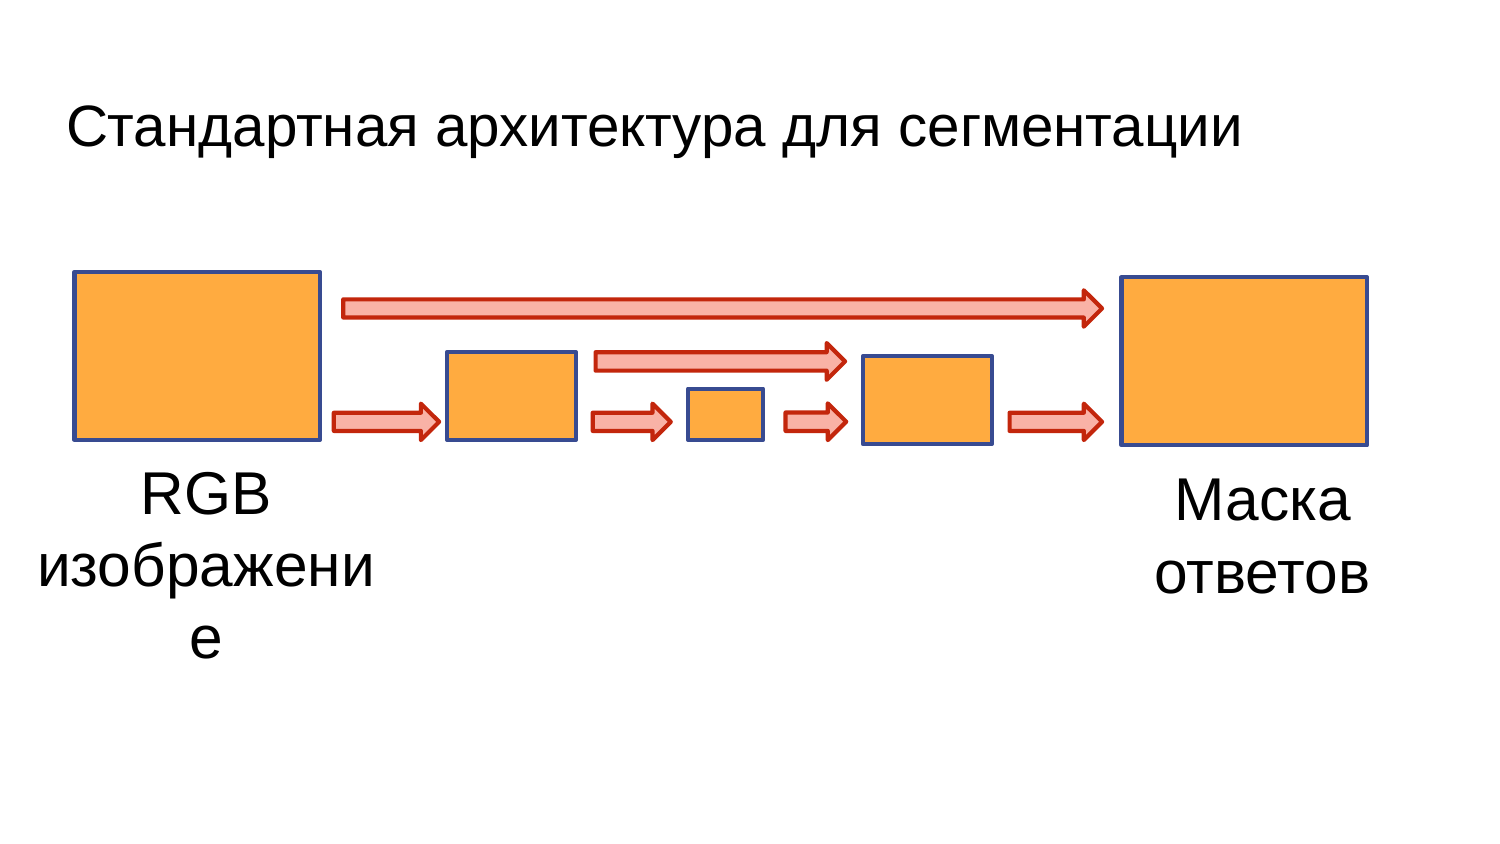

# Стандартная архитектура для сегментации

RGB изображение
Маска ответов